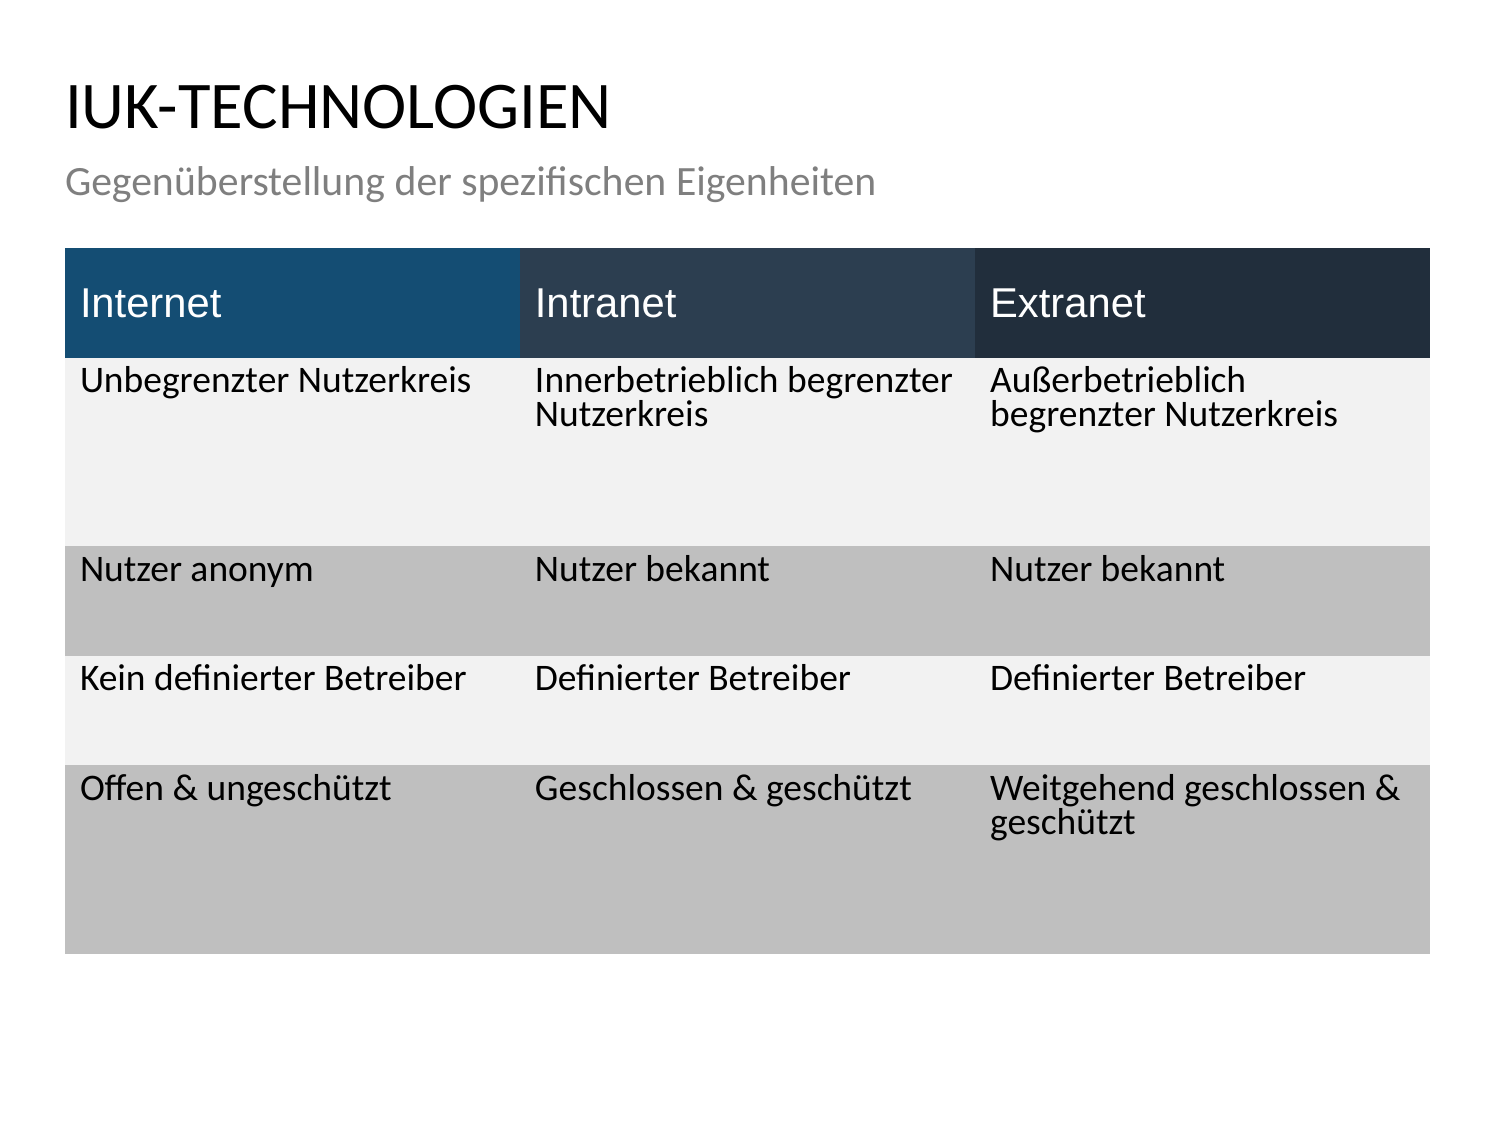

# IUK-TECHNOLOGIEN
Gegenüberstellung der spezifischen Eigenheiten
| Internet | Intranet | Extranet |
| --- | --- | --- |
| Unbegrenzter Nutzerkreis | Innerbetrieblich begrenzter Nutzerkreis | Außerbetrieblich begrenzter Nutzerkreis |
| Nutzer anonym | Nutzer bekannt | Nutzer bekannt |
| Kein definierter Betreiber | Definierter Betreiber | Definierter Betreiber |
| Offen & ungeschützt | Geschlossen & geschützt | Weitgehend geschlossen & geschützt |